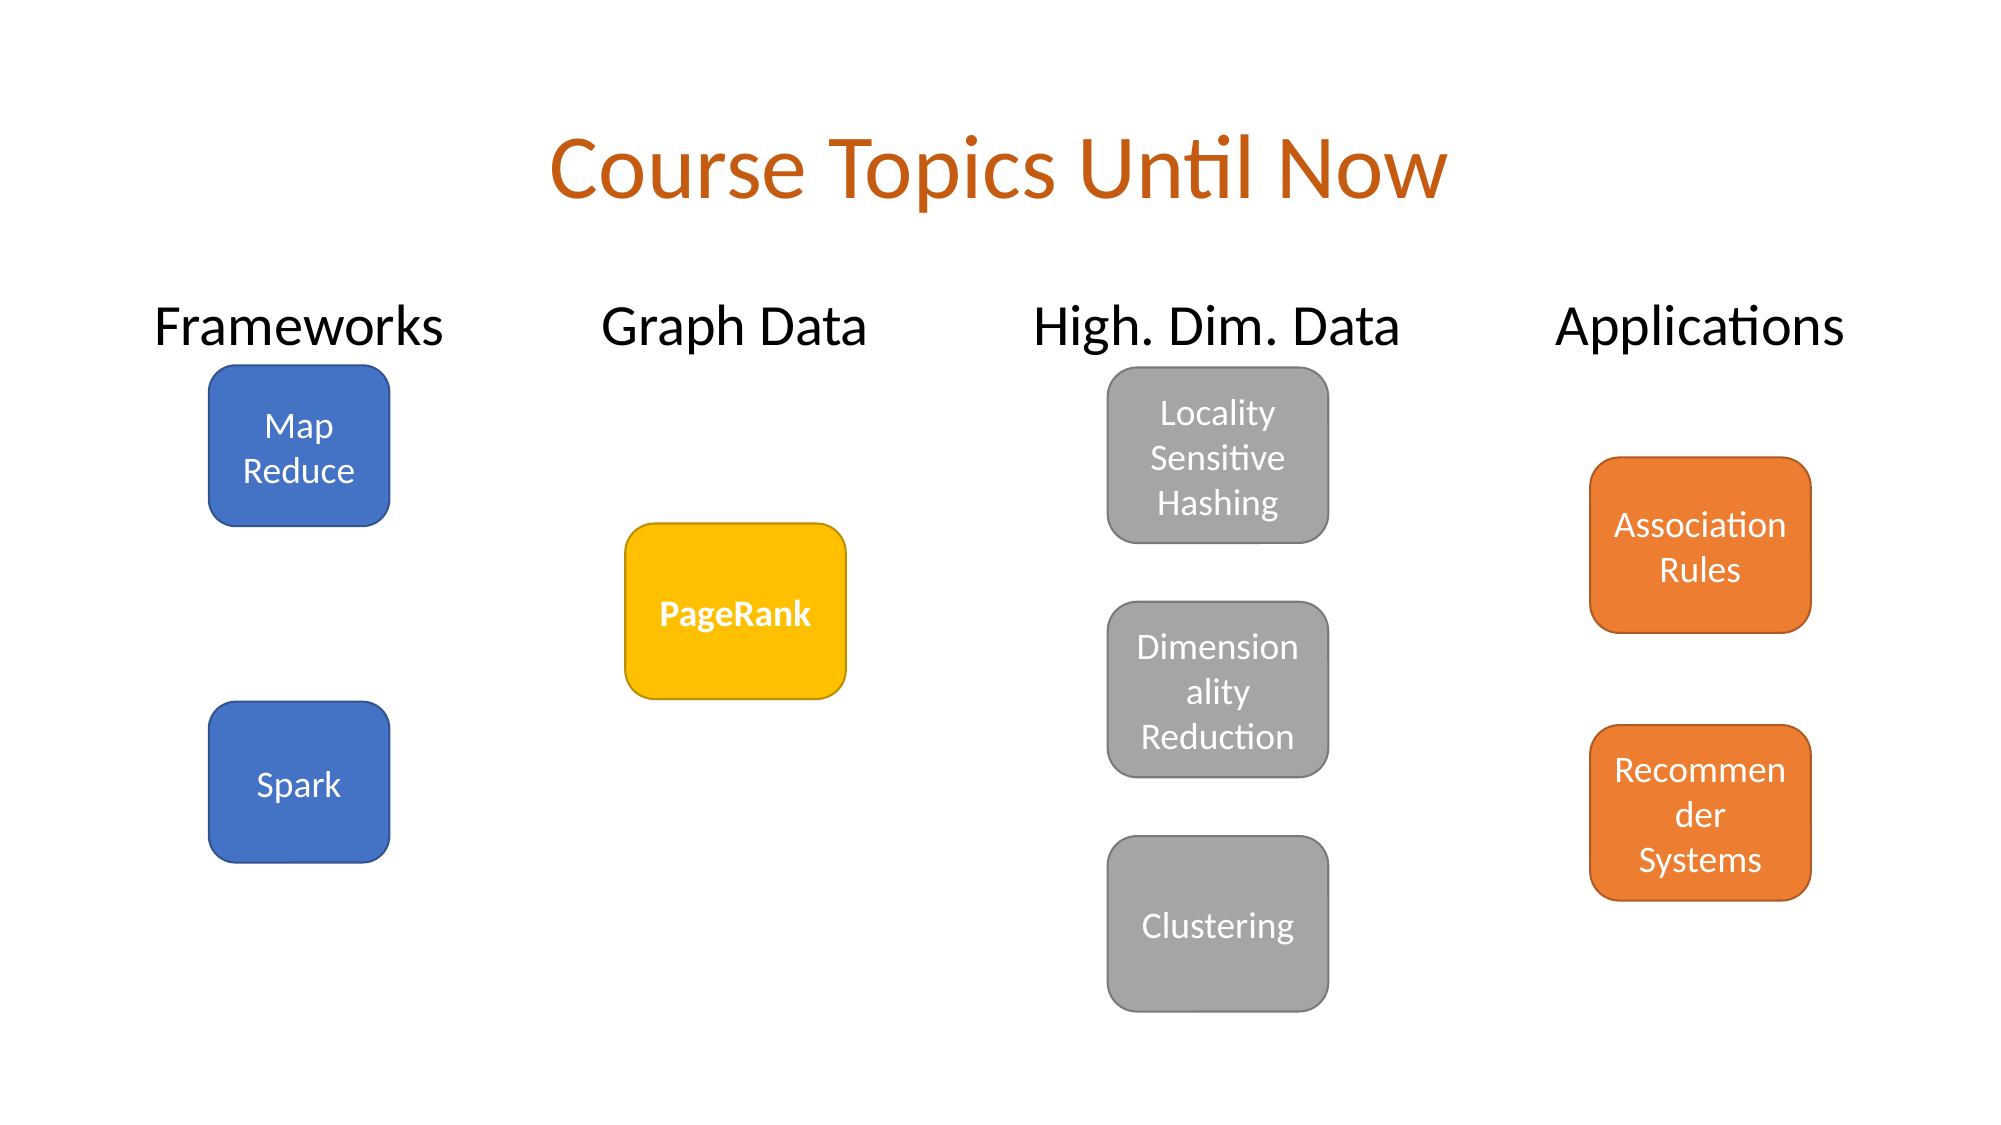

# Course Topics Until Now
Frameworks
Graph Data
High. Dim. Data
Applications
Map Reduce
Locality Sensitive Hashing
Association Rules
PageRank
Dimensionality Reduction
Spark
Recommender Systems
Clustering